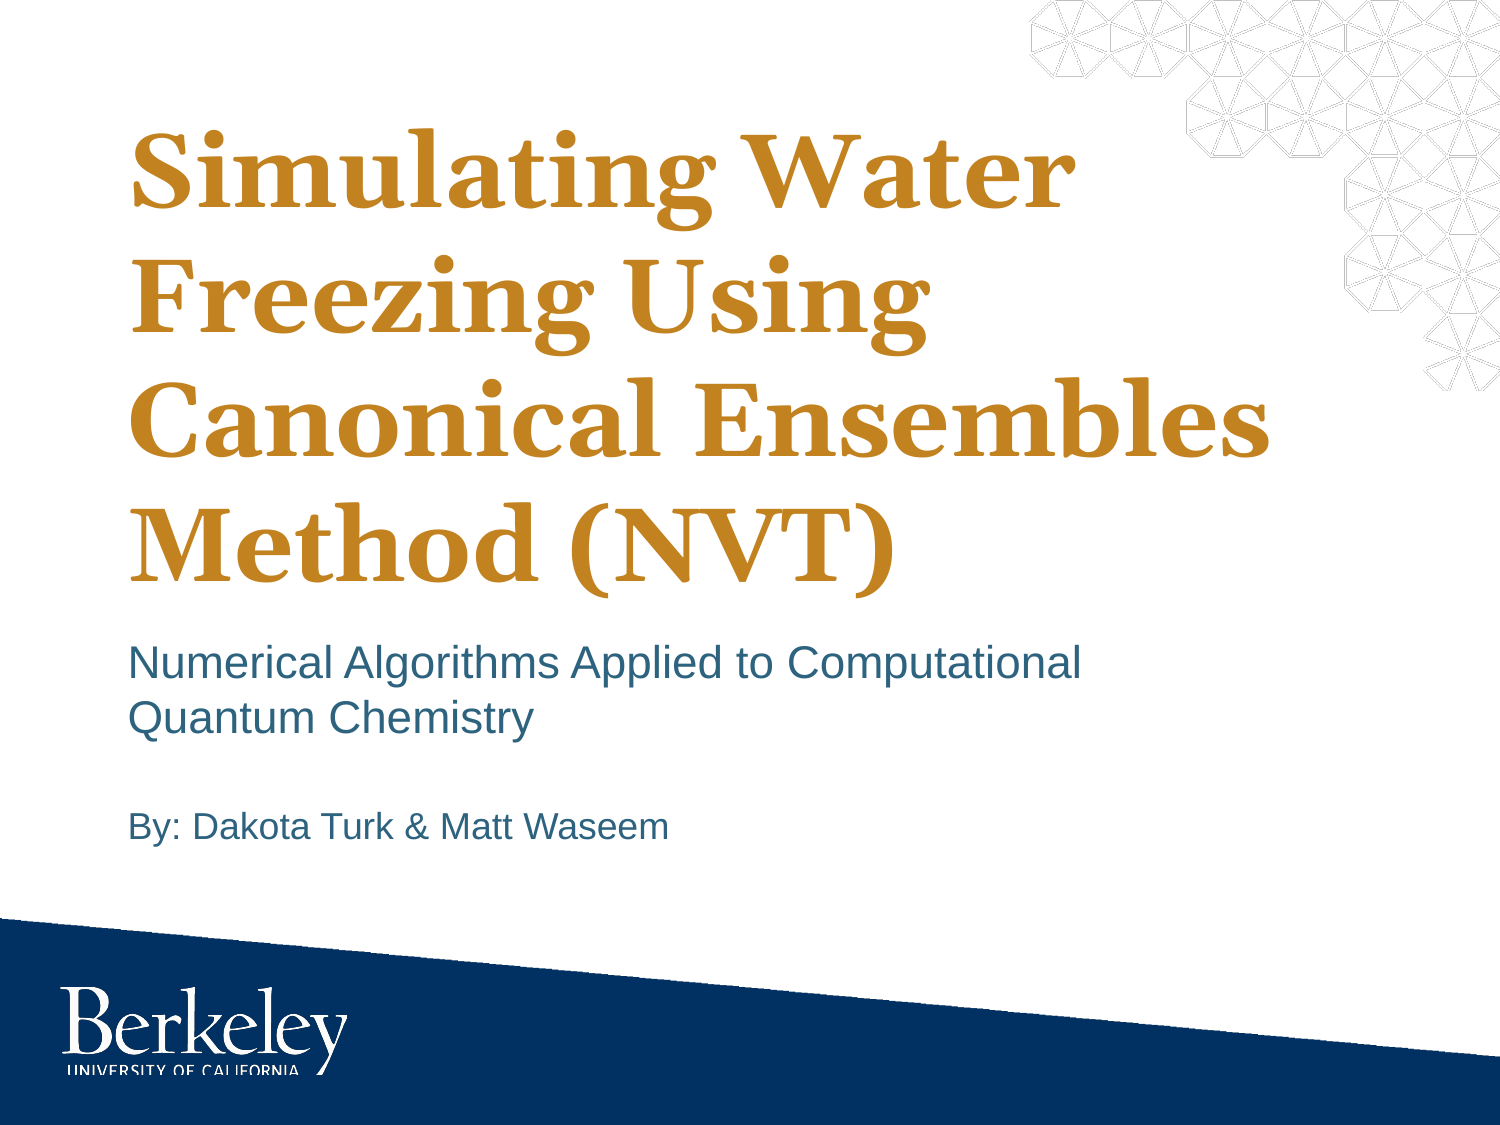

# Simulating Water Freezing Using Canonical Ensembles Method (NVT)
Numerical Algorithms Applied to Computational Quantum Chemistry
By: Dakota Turk & Matt Waseem